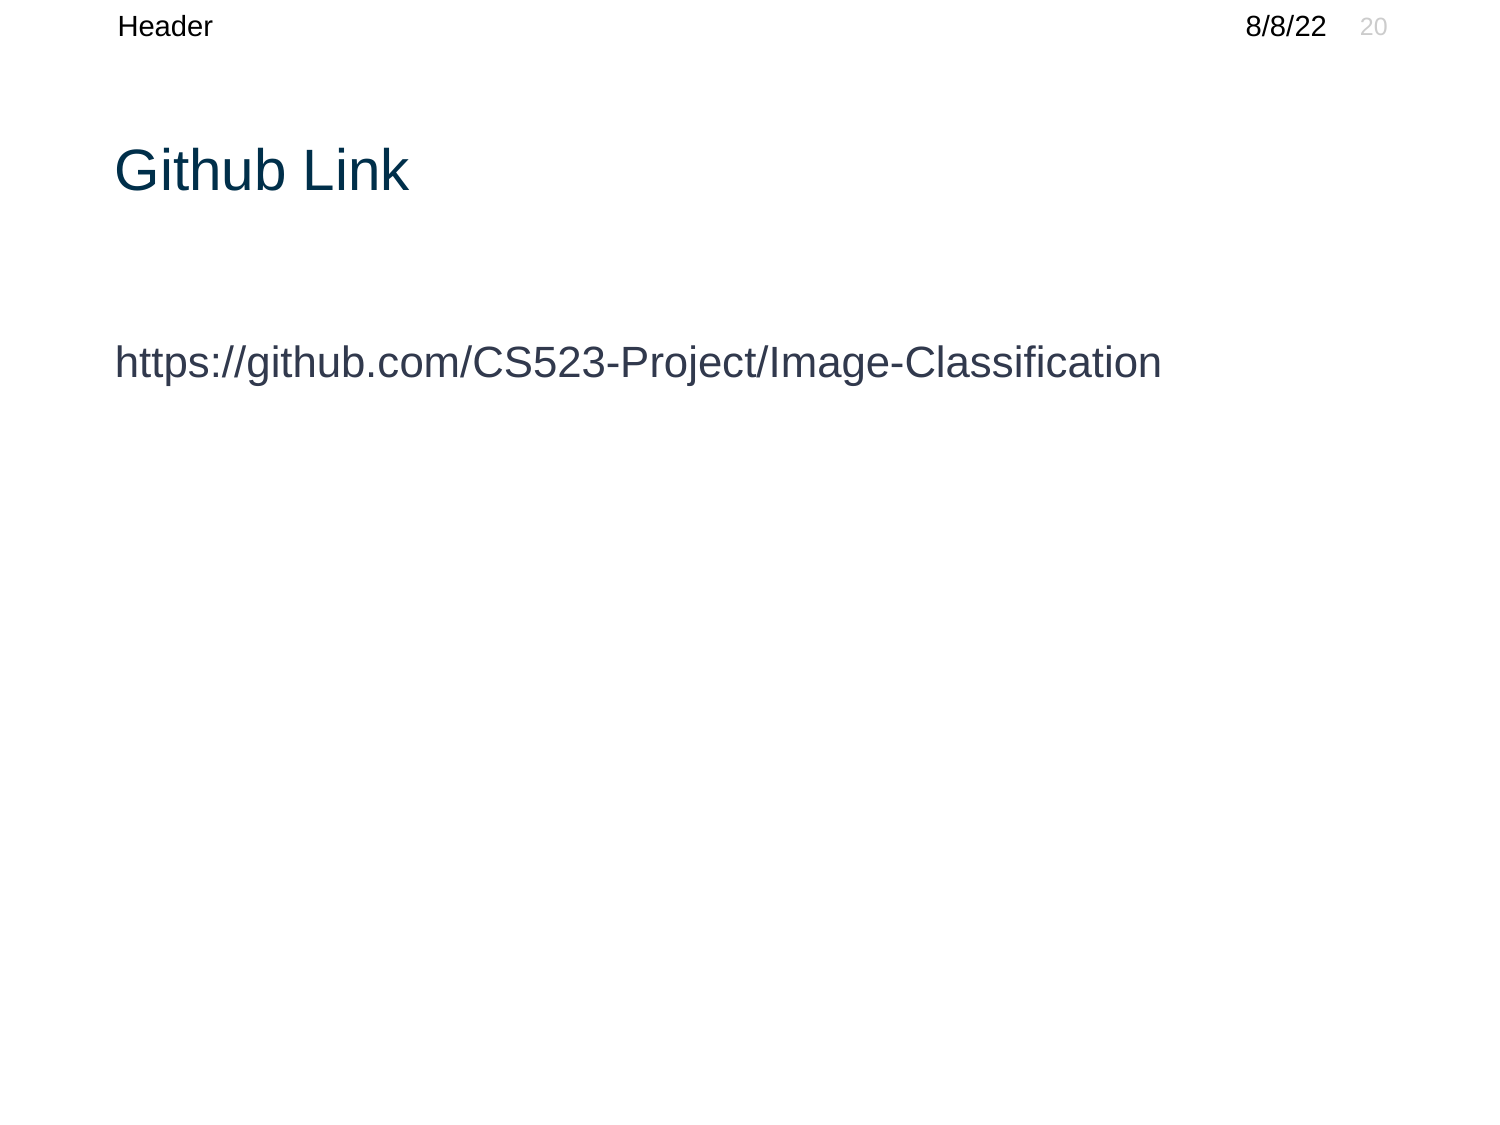

Header
8/8/22
20
# Github Link
https://github.com/CS523-Project/Image-Classification